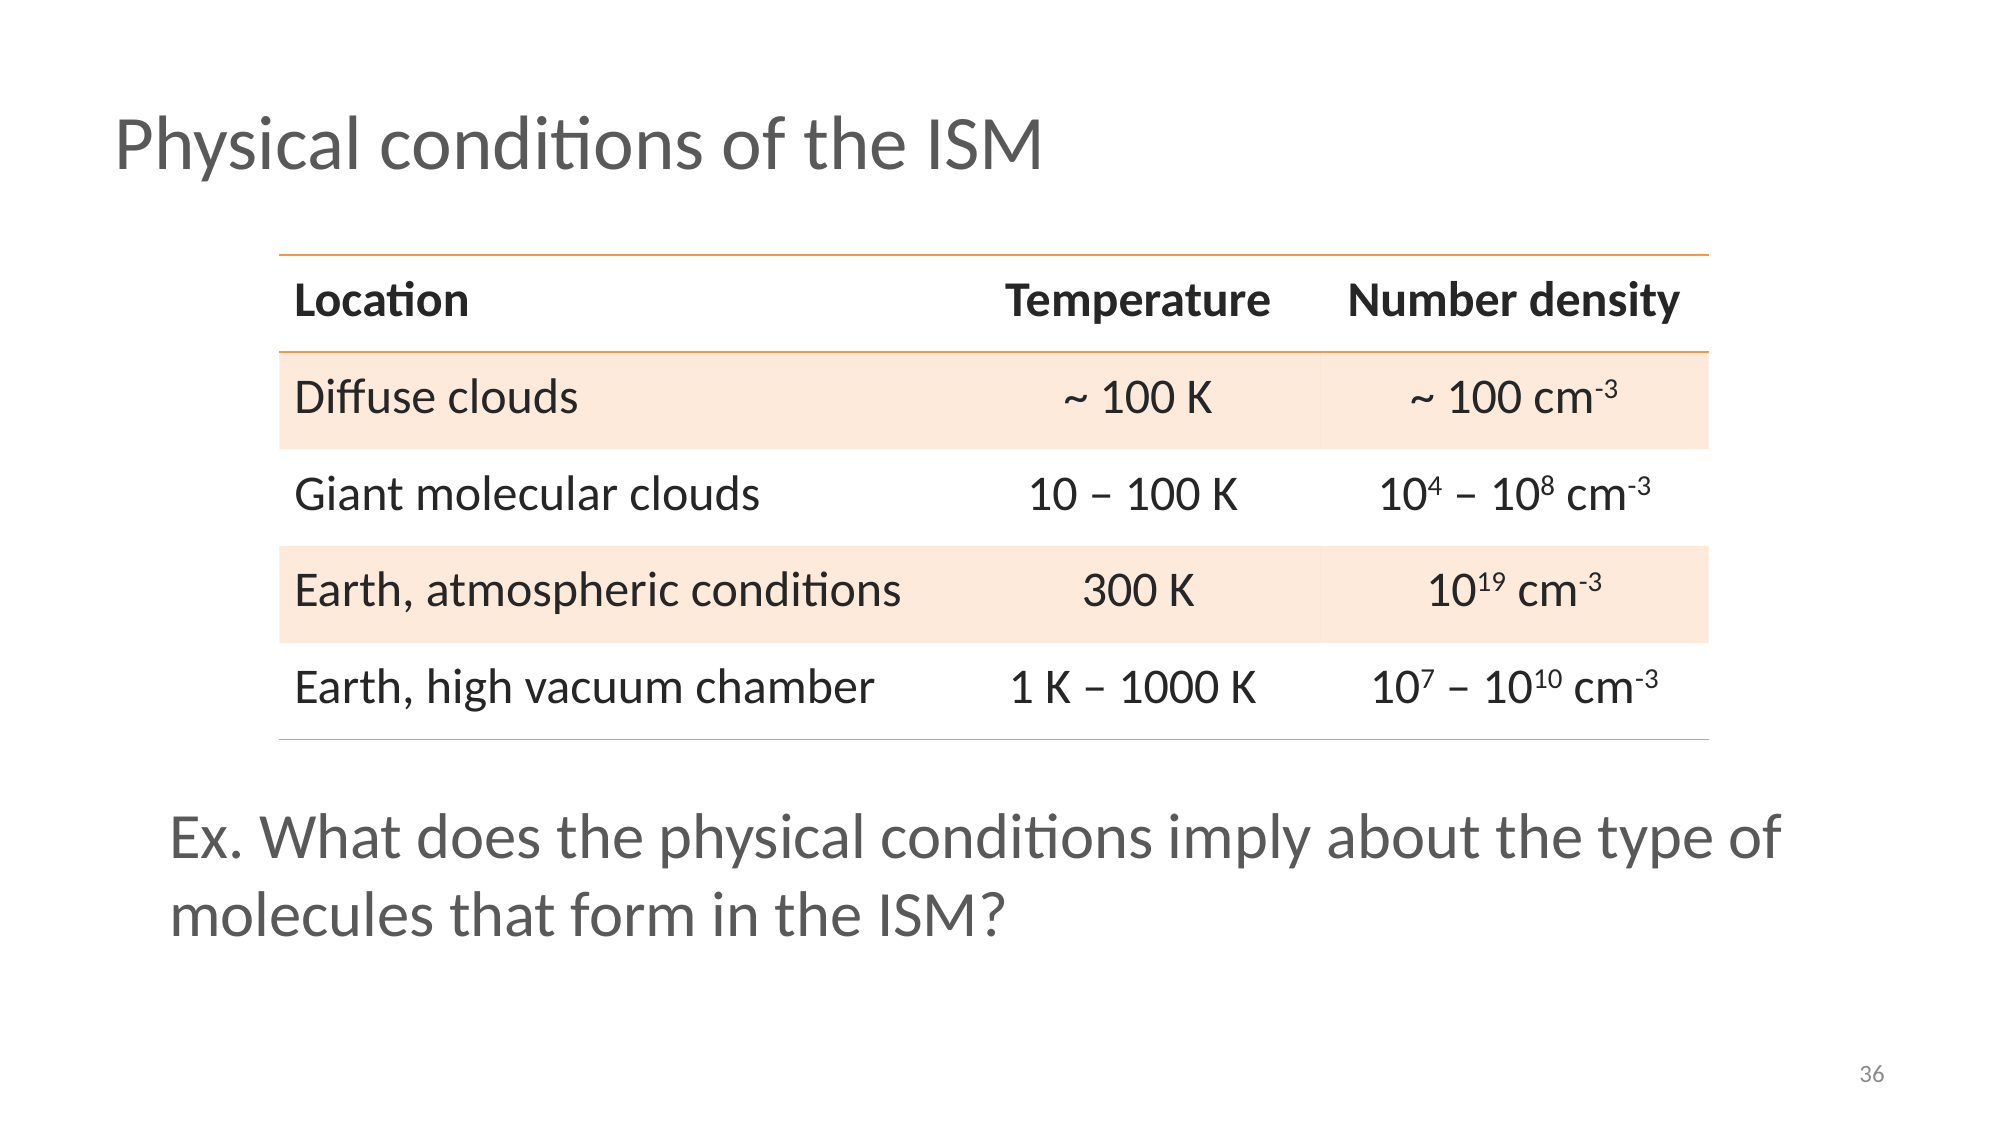

# Physical conditions of the ISM
| Location | Temperature | Number density |
| --- | --- | --- |
| Diffuse clouds | ~ 100 K | ~ 100 cm-3 |
| Giant molecular clouds | 10 – 100 K | 104 – 108 cm-3 |
| Earth, atmospheric conditions | 300 K | 1019 cm-3 |
| Earth, high vacuum chamber | 1 K – 1000 K | 107 – 1010 cm-3 |
Ex. What does the physical conditions imply about the type of molecules that form in the ISM?
36